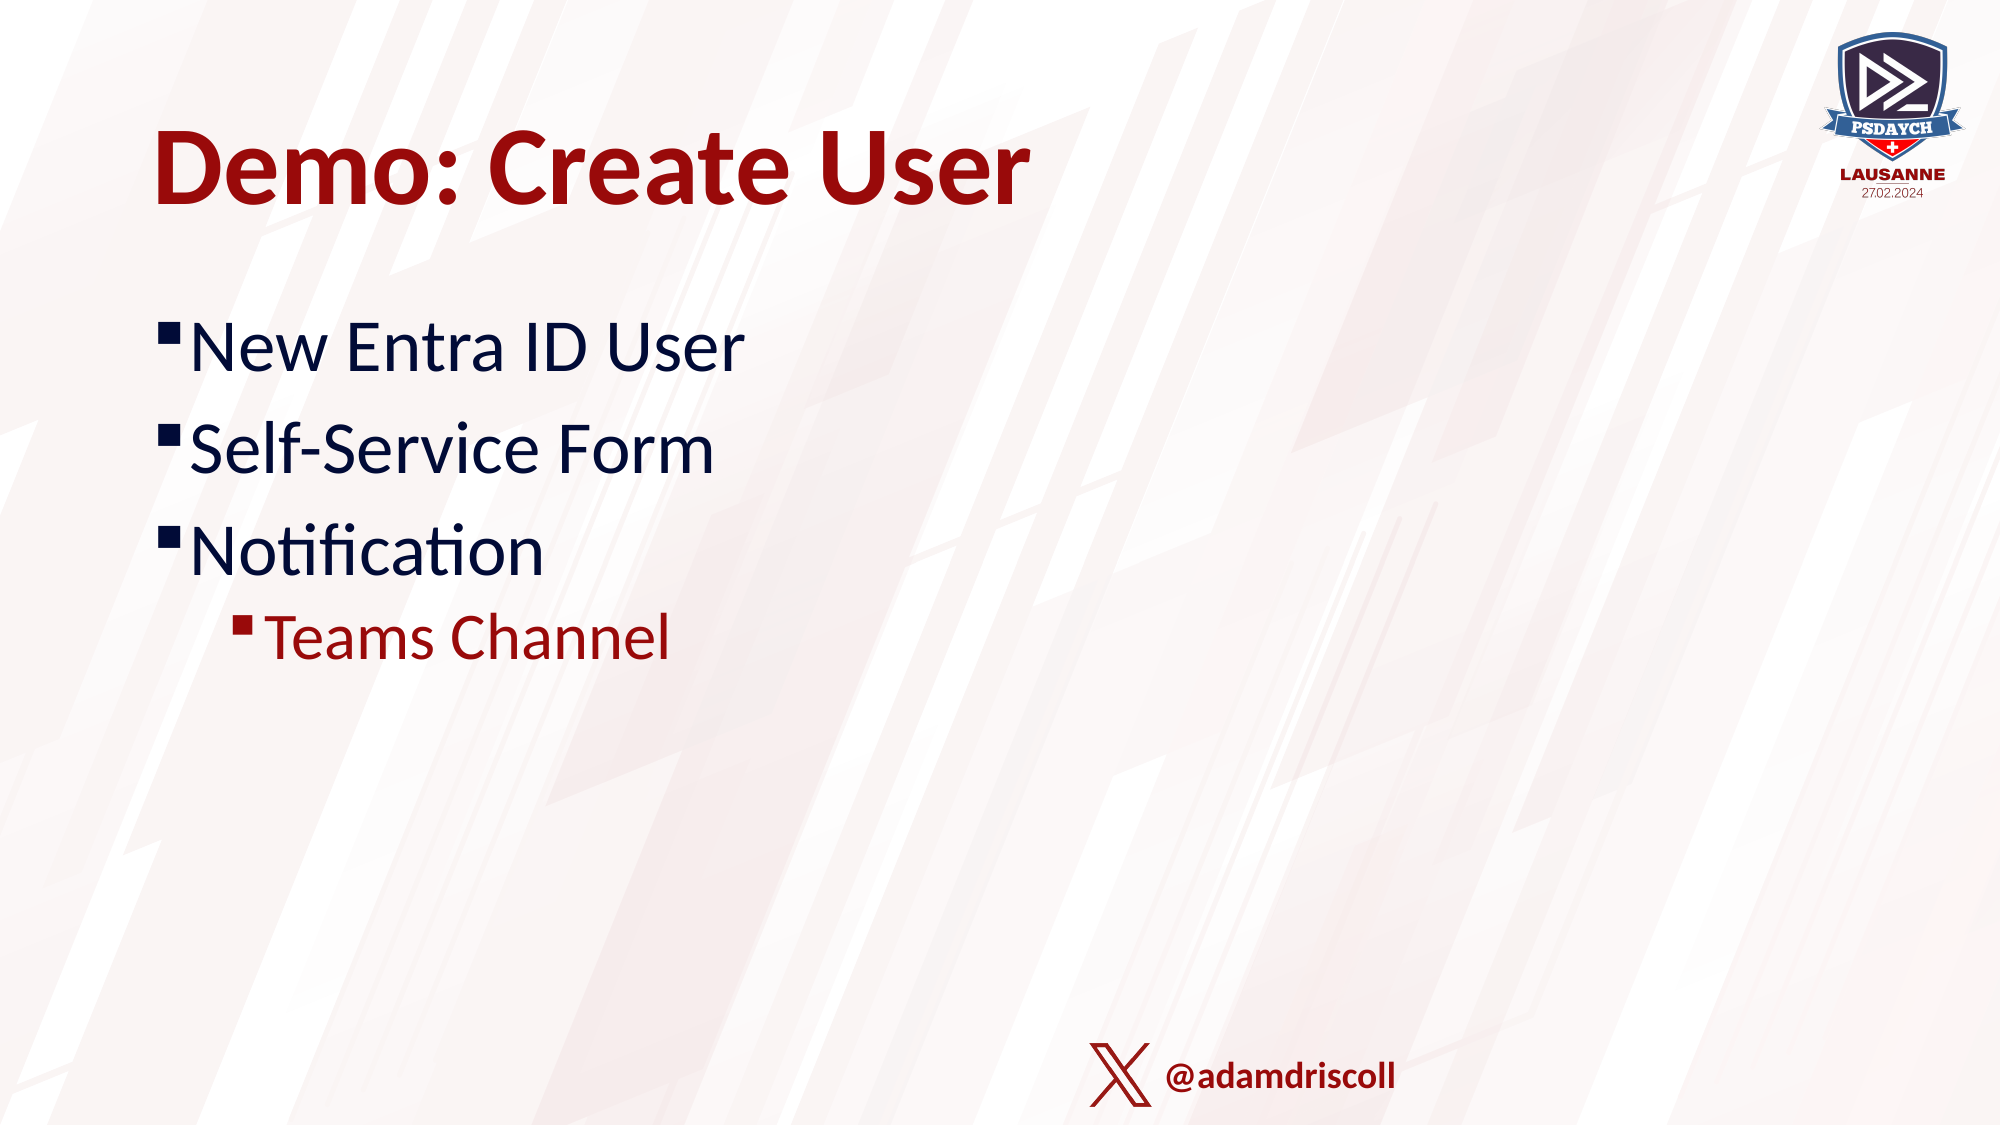

# Demo: Create User
New Entra ID User
Self-Service Form
Notification
Teams Channel